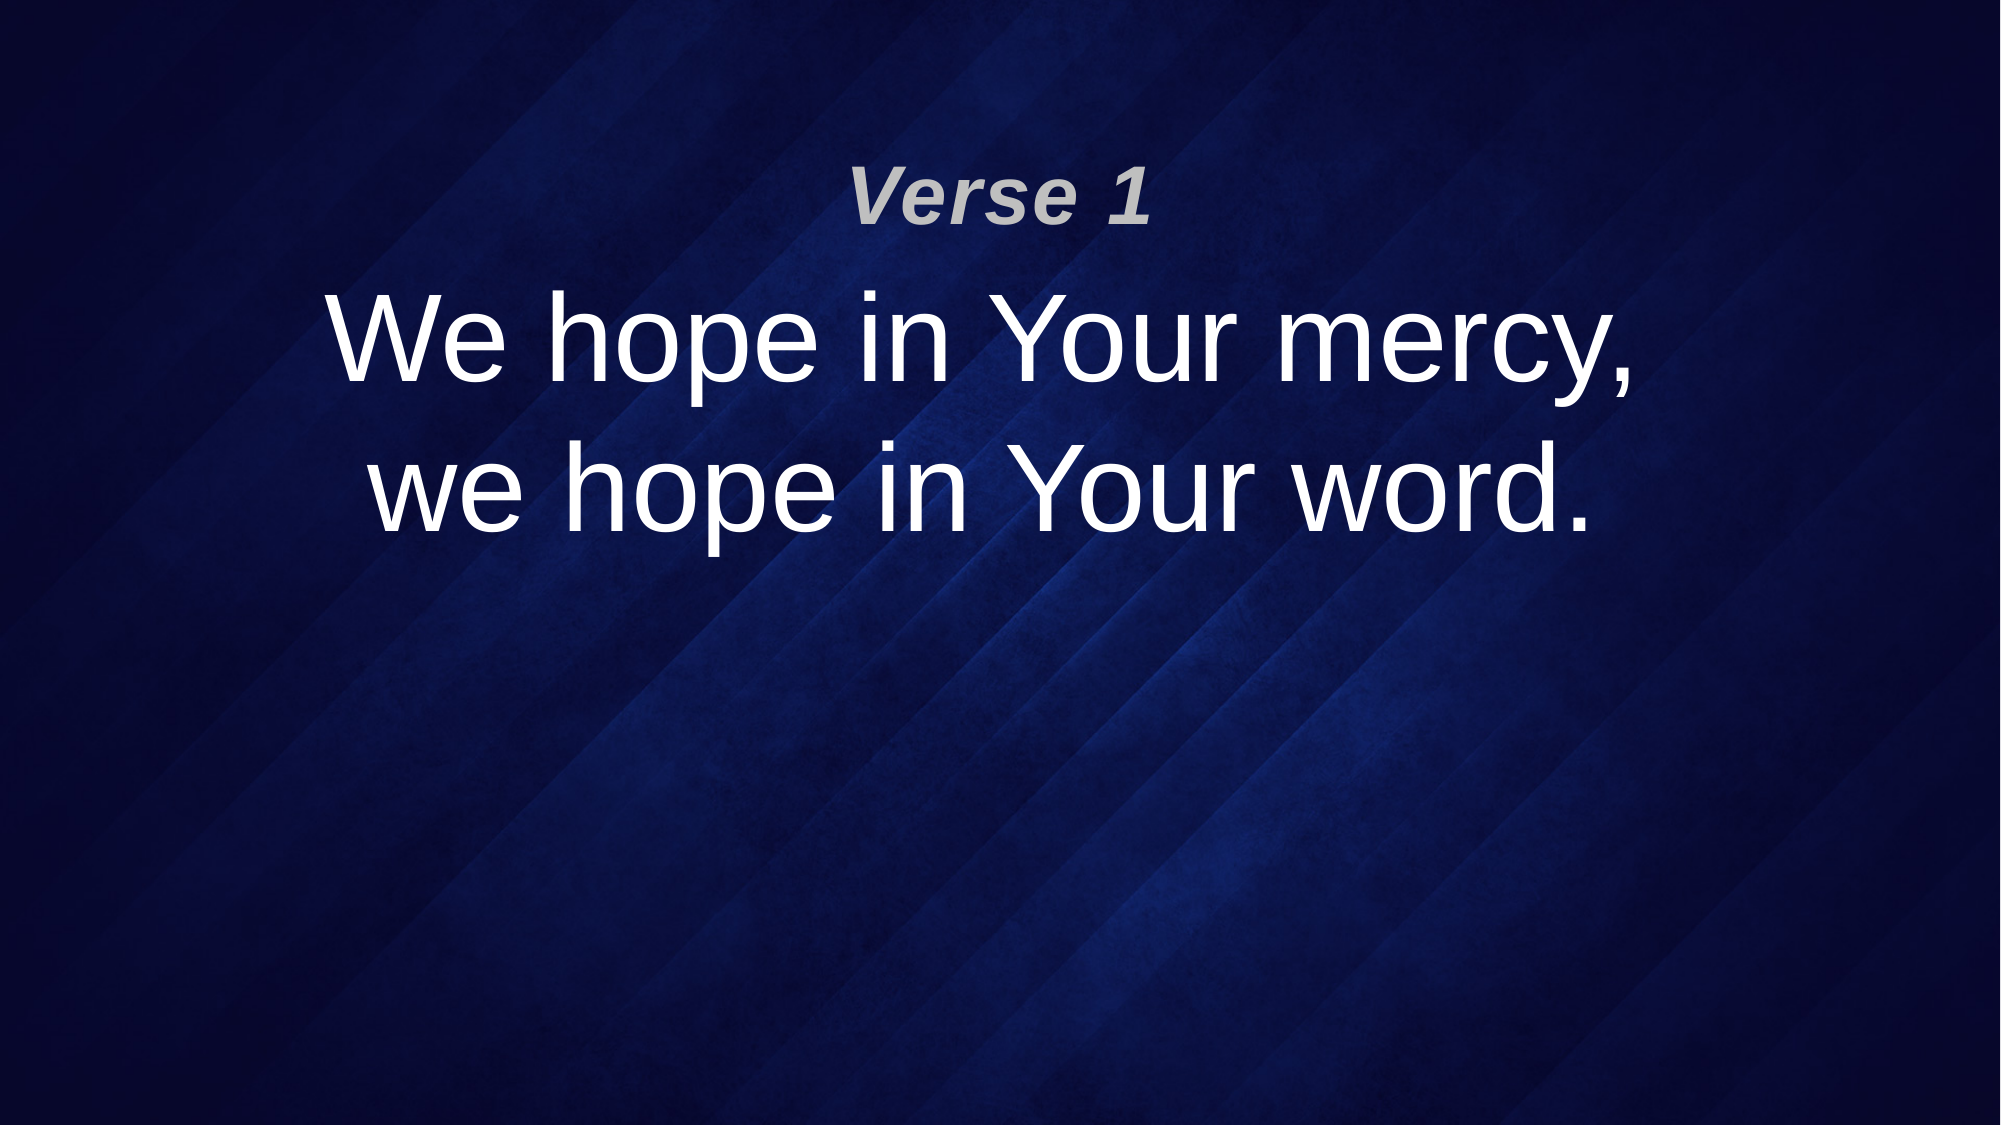

Verse 1
# We hope in Your mercy, we hope in Your word.